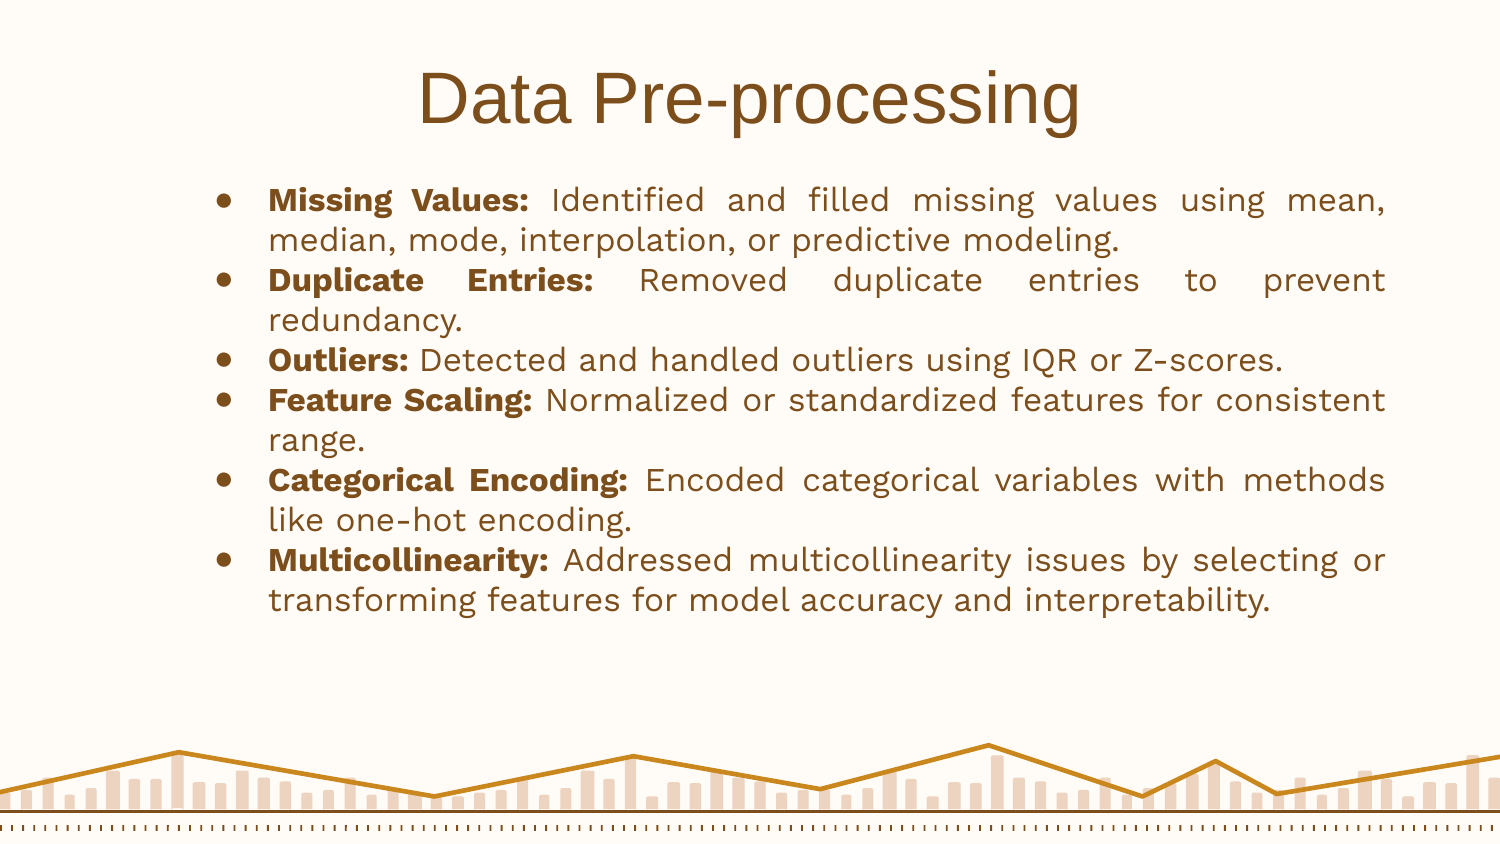

# Data Pre-processing
Missing Values: Identified and filled missing values using mean, median, mode, interpolation, or predictive modeling.
Duplicate Entries: Removed duplicate entries to prevent redundancy.
Outliers: Detected and handled outliers using IQR or Z-scores.
Feature Scaling: Normalized or standardized features for consistent range.
Categorical Encoding: Encoded categorical variables with methods like one-hot encoding.
Multicollinearity: Addressed multicollinearity issues by selecting or transforming features for model accuracy and interpretability.